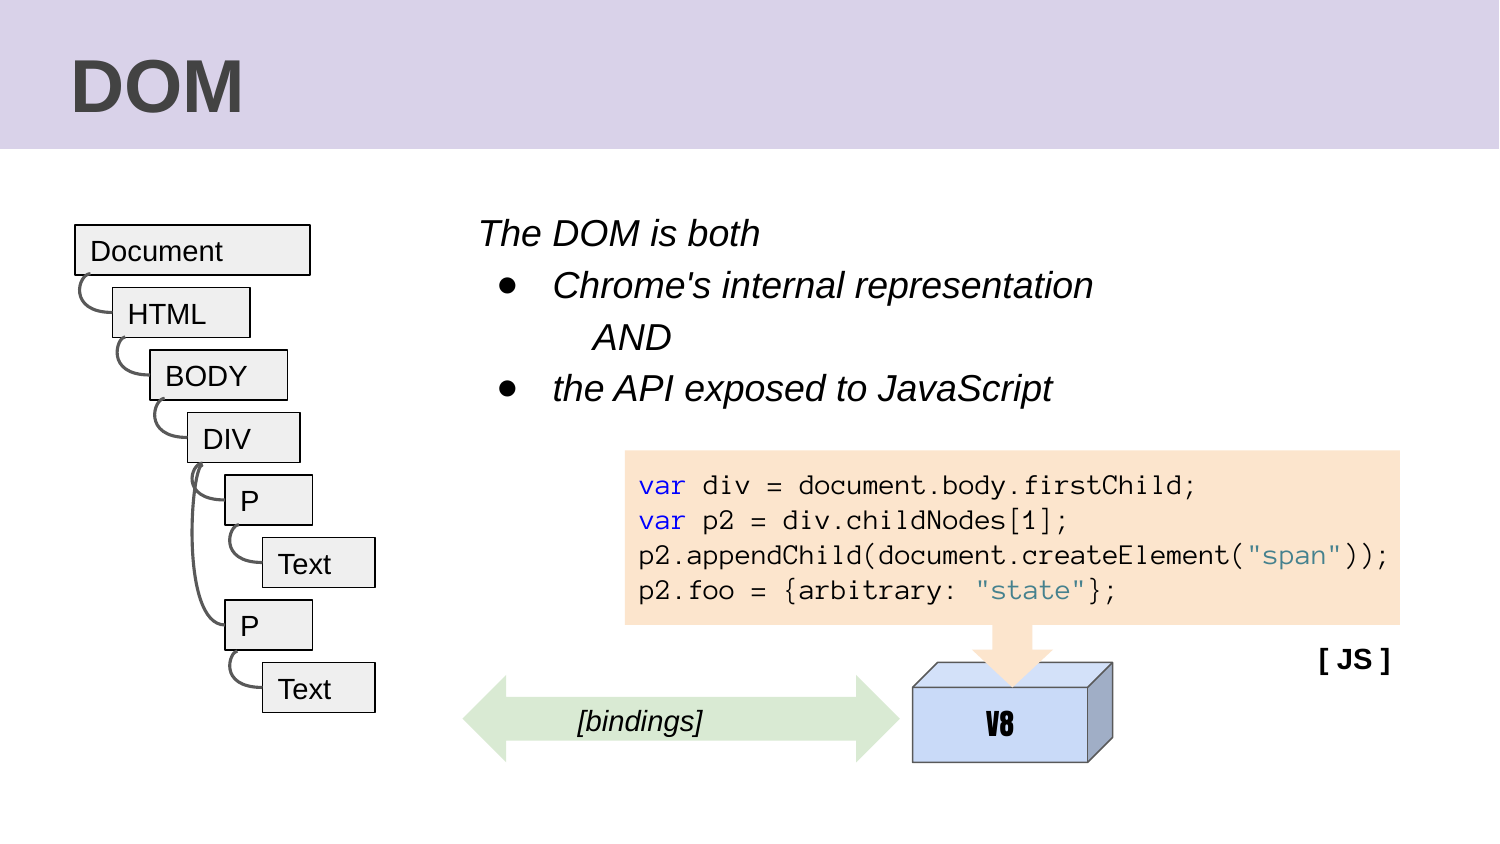

DOM
The DOM is both
Chrome's internal representation
    AND
the API exposed to JavaScript
Document
HTML
BODY
DIV

var div = document.body.firstChild;
var p2 = div.childNodes[1];
p2.appendChild(document.createElement("span"));
p2.foo = {arbitrary: "state"};
P
Text
P
[ JS ]
Text
V8

[bindings]